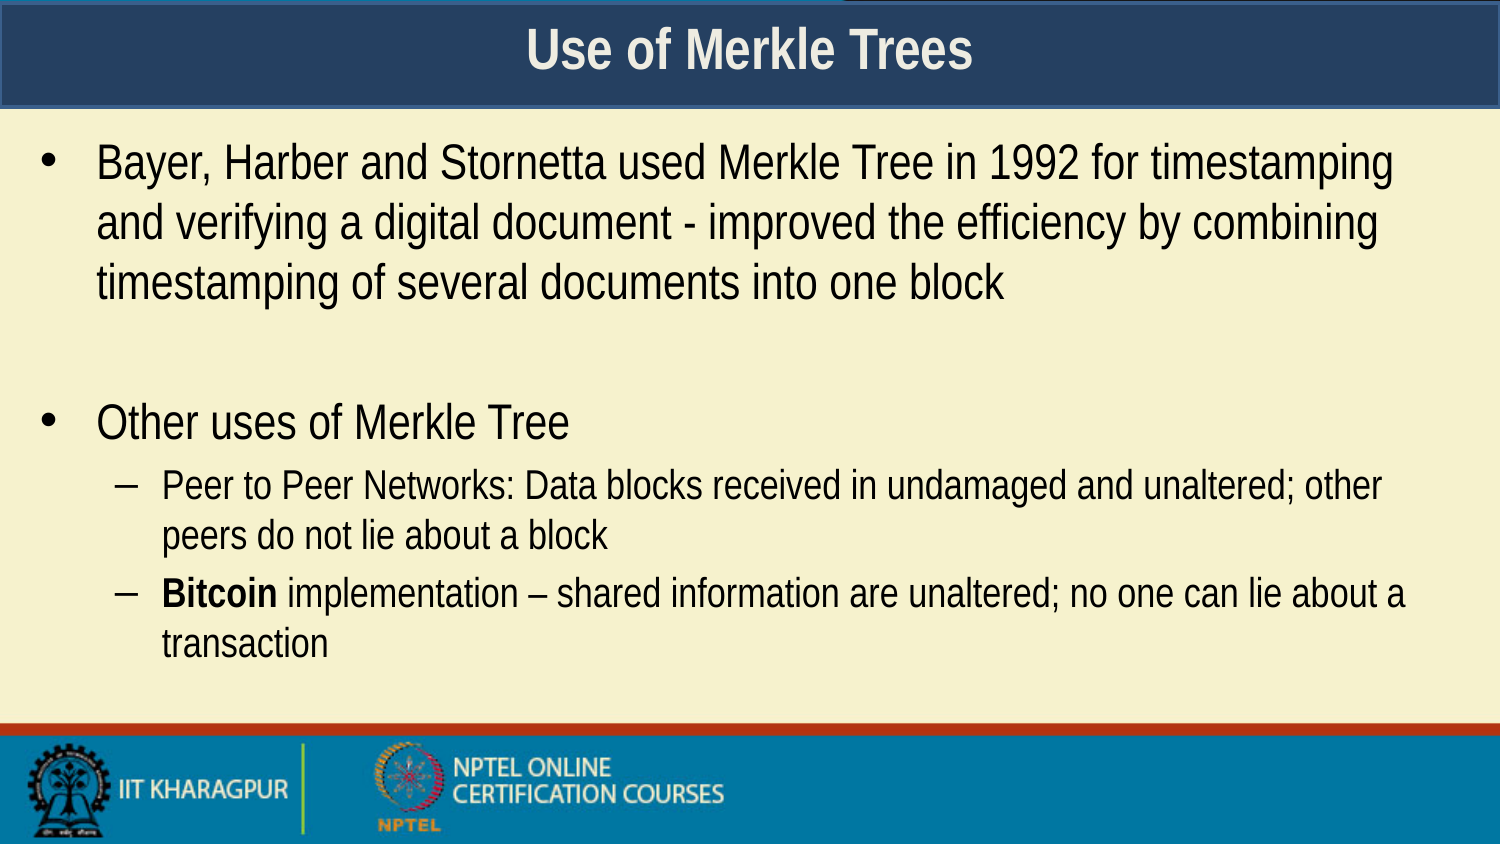

# Use of Merkle Trees
Bayer, Harber and Stornetta used Merkle Tree in 1992 for timestamping and verifying a digital document - improved the efficiency by combining timestamping of several documents into one block

Other uses of Merkle Tree
Peer to Peer Networks: Data blocks received in undamaged and unaltered; other peers do not lie about a block
Bitcoin implementation – shared information are unaltered; no one can lie about a transaction